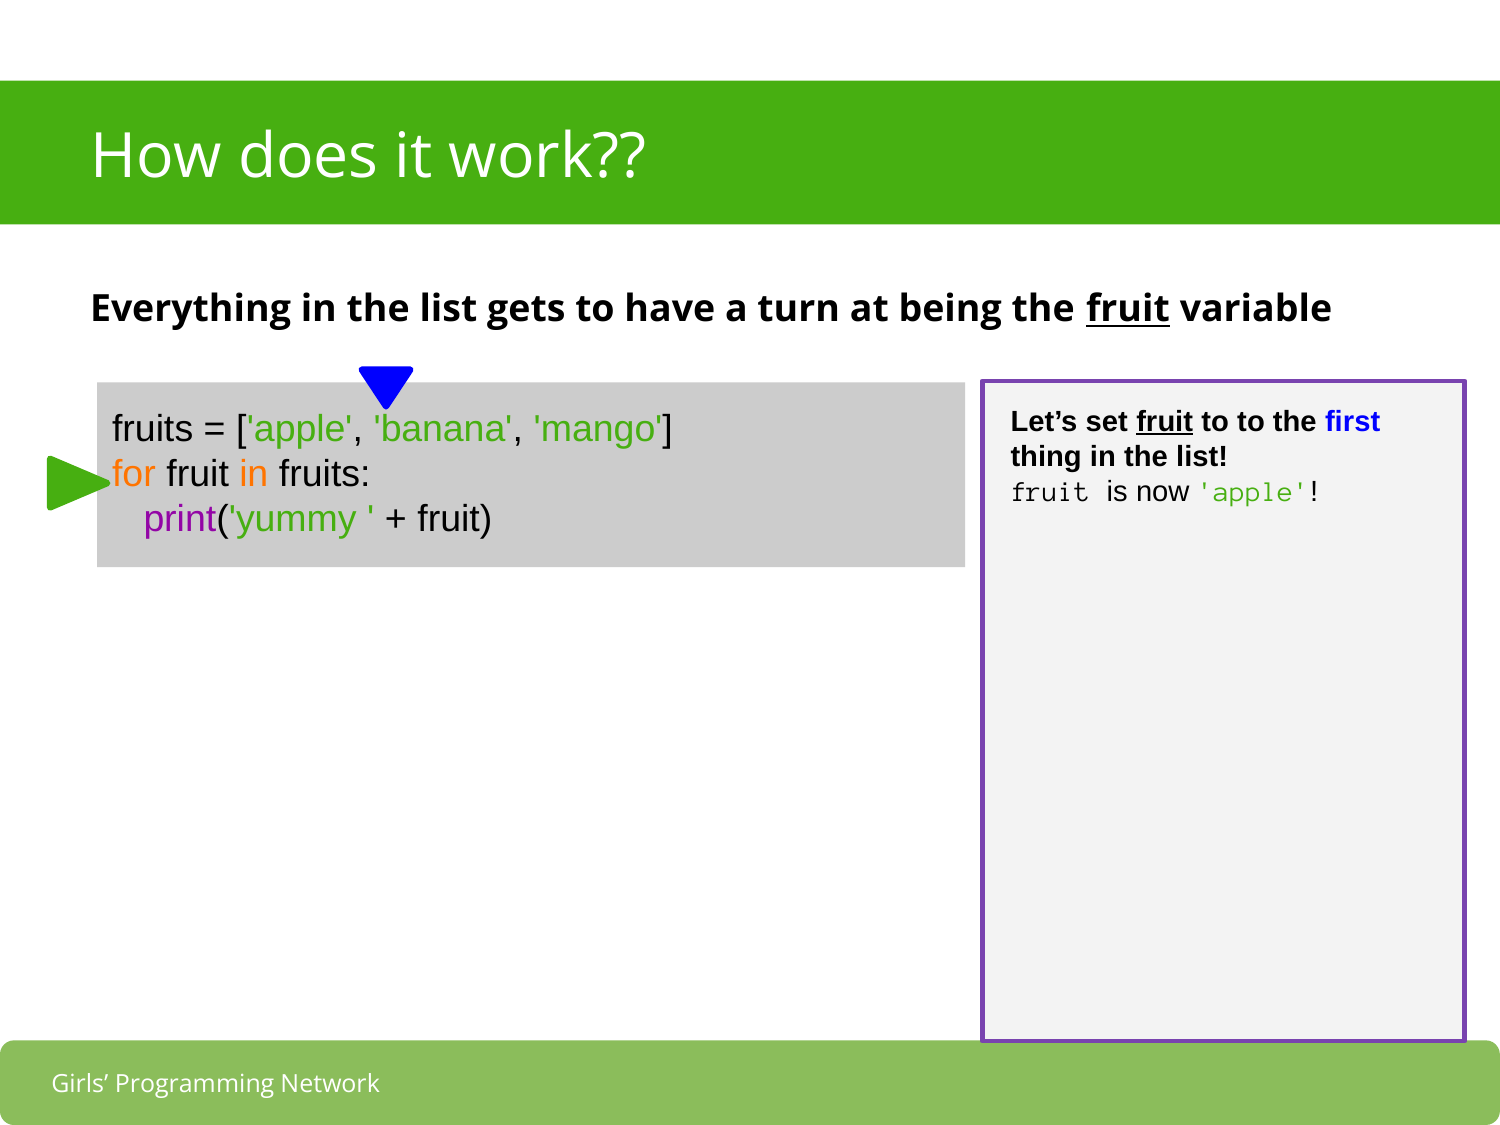

# How does it work??
Everything in the list gets to have a turn at being the fruit variable

fruits = ['apple', 'banana', 'mango']
for fruit in fruits:
   print('yummy ' + fruit)

Let’s set fruit to to the first thing in the list!
fruit is now 'apple'!